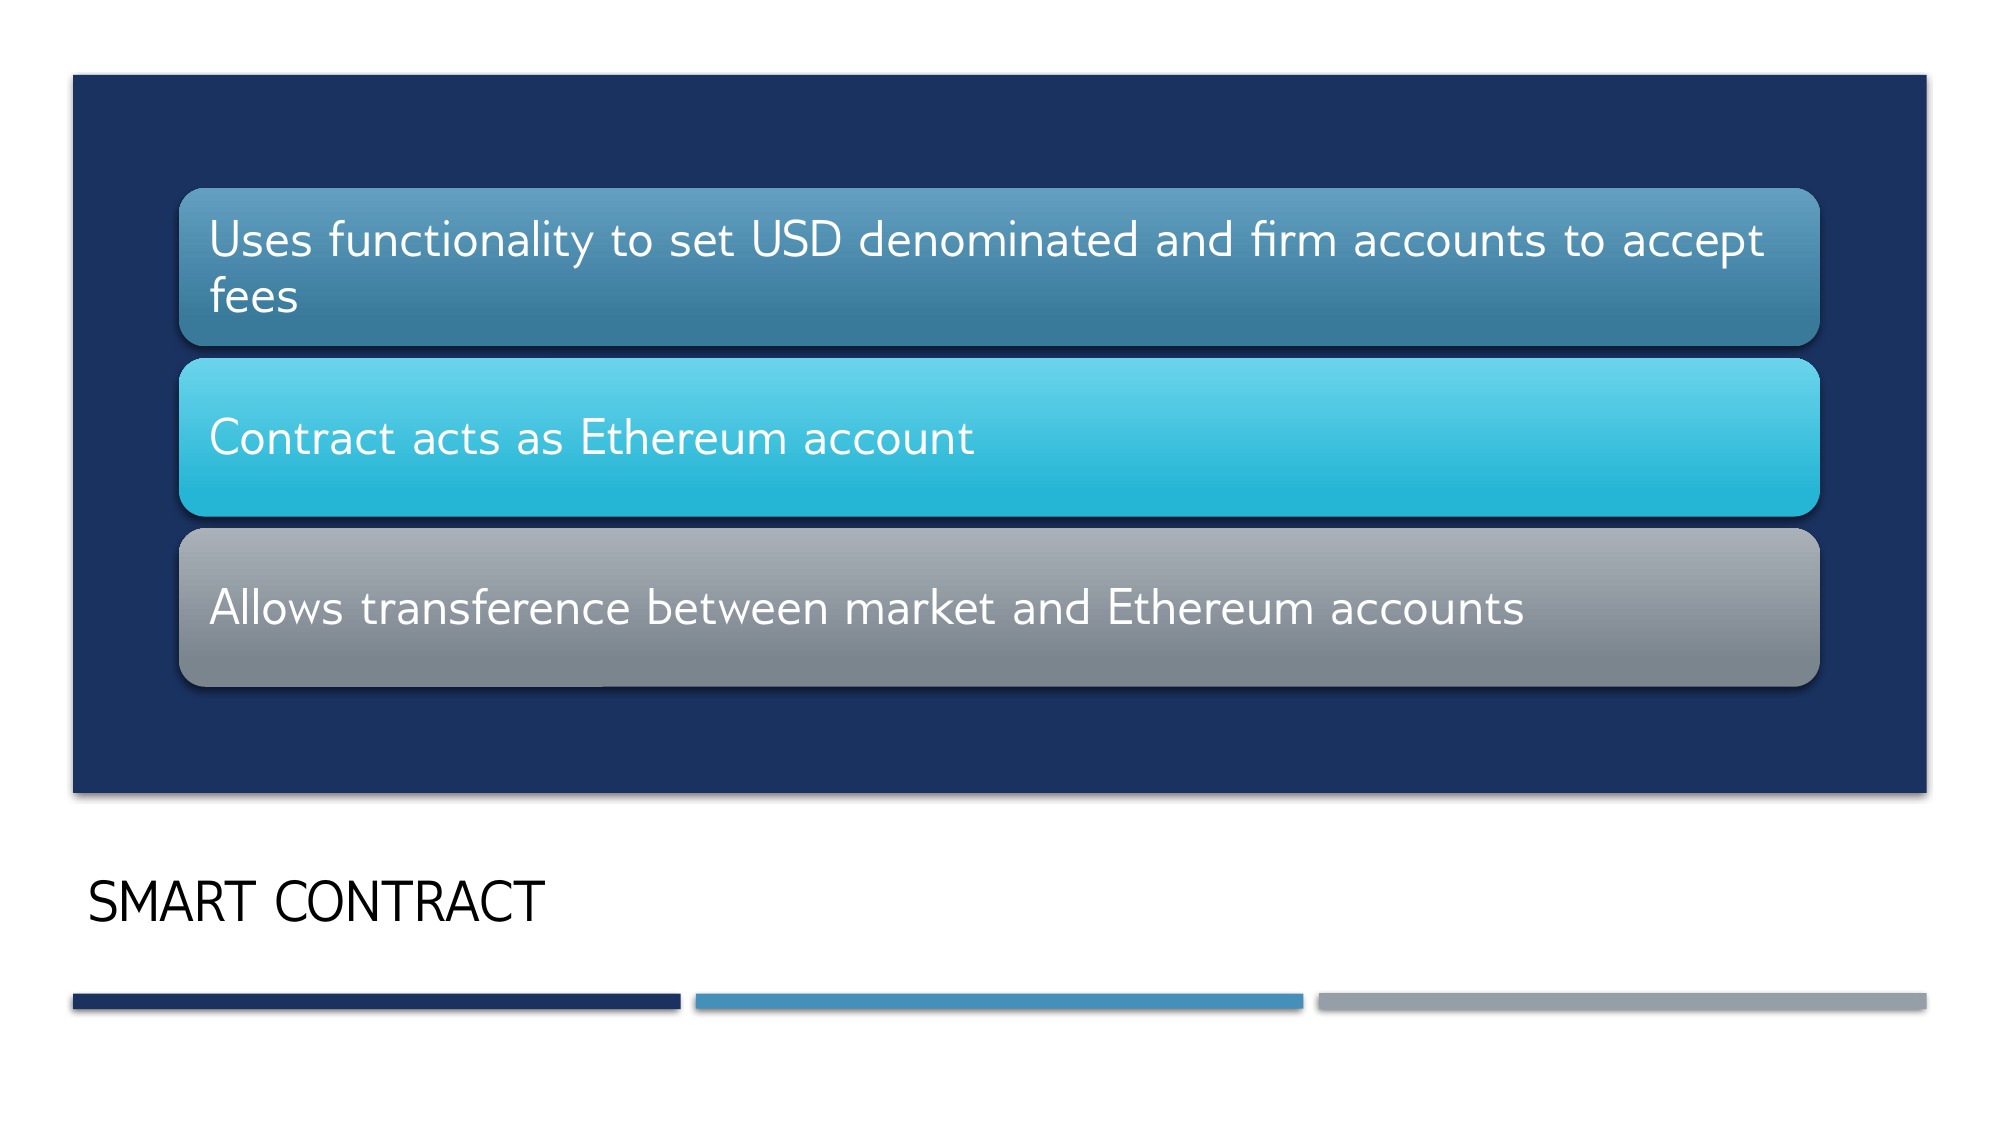

Uses functionality to set USD denominated and firm accounts to accept fees
Contract acts as Ethereum account
Allows transference between market and Ethereum accounts
# Smart contract